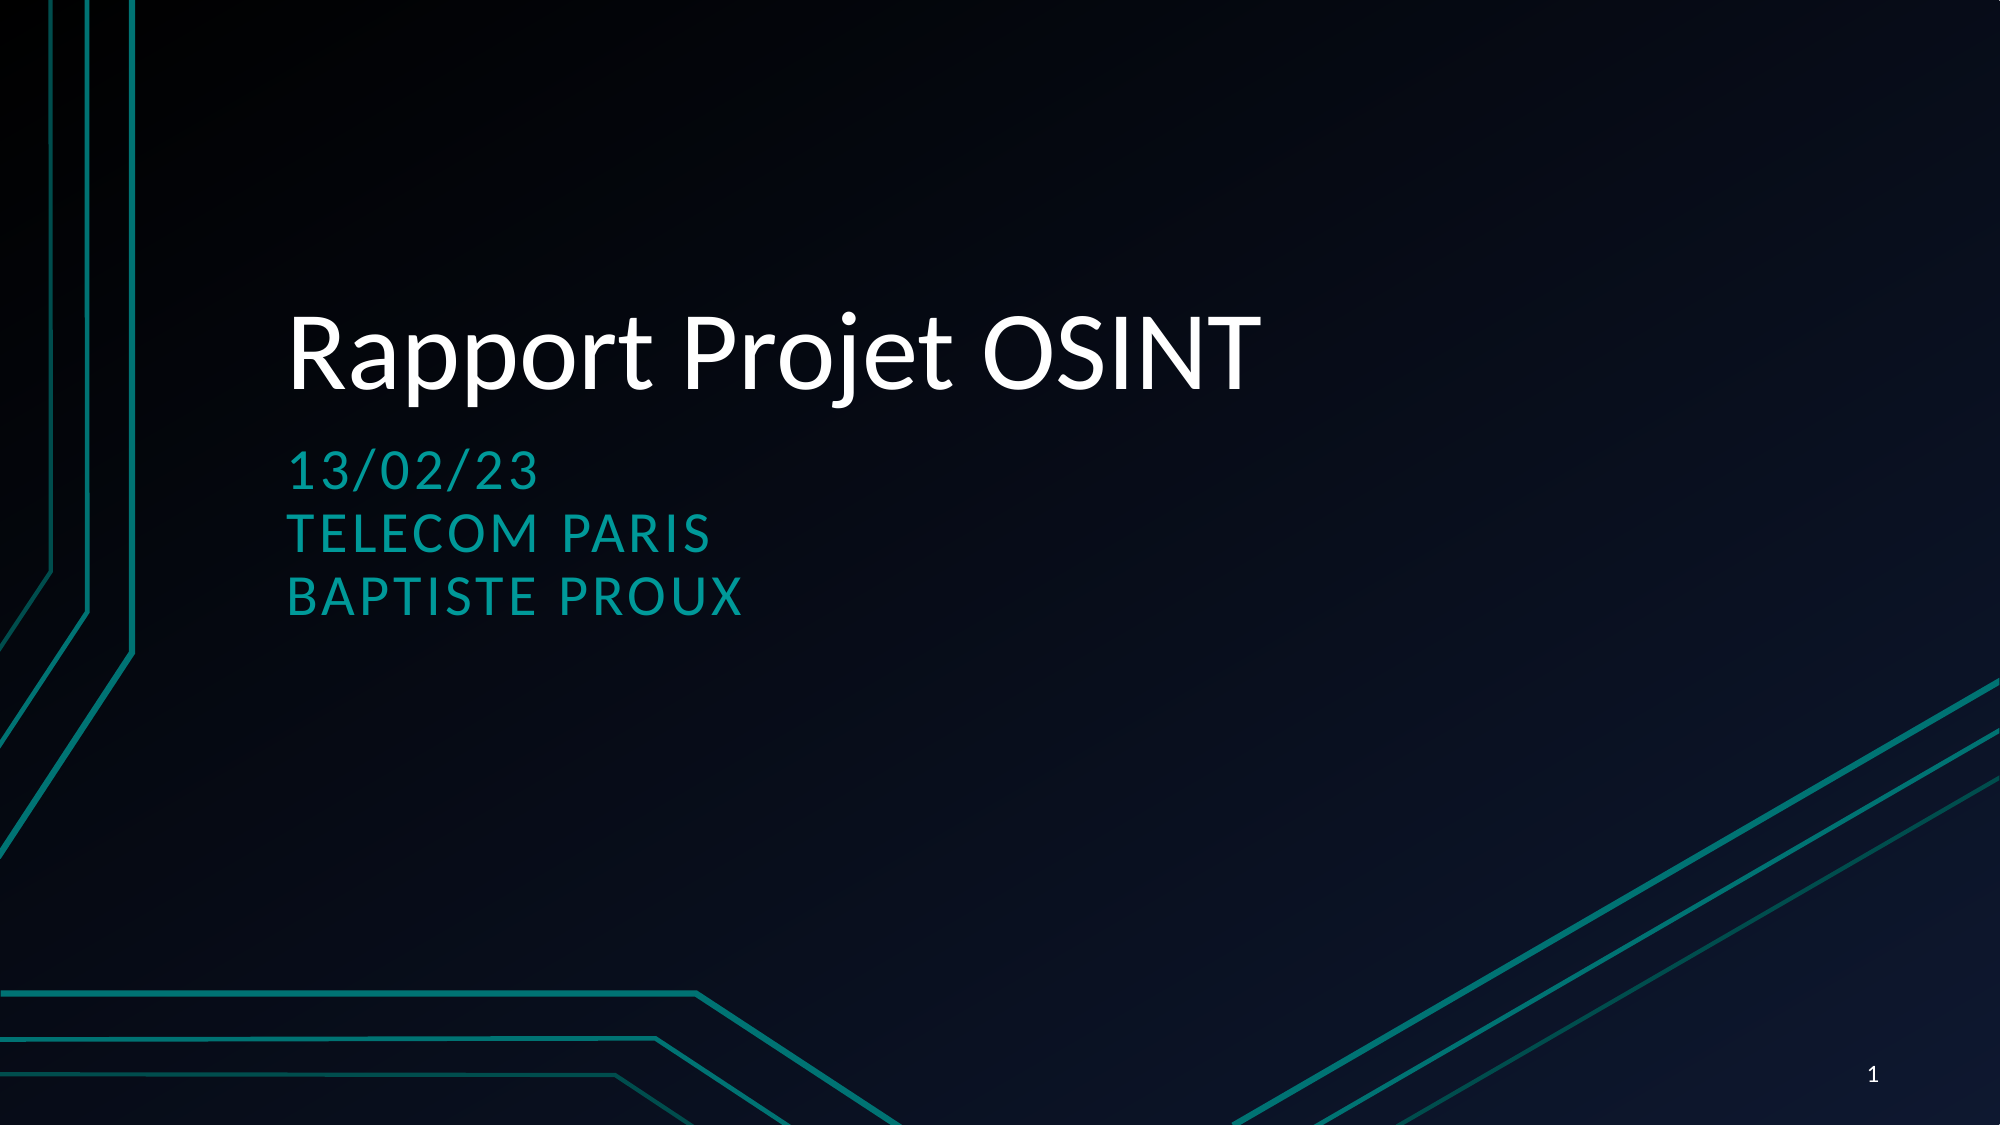

# Rapport Projet OSINT
13/02/23
Telecom paris
Baptiste Proux
1